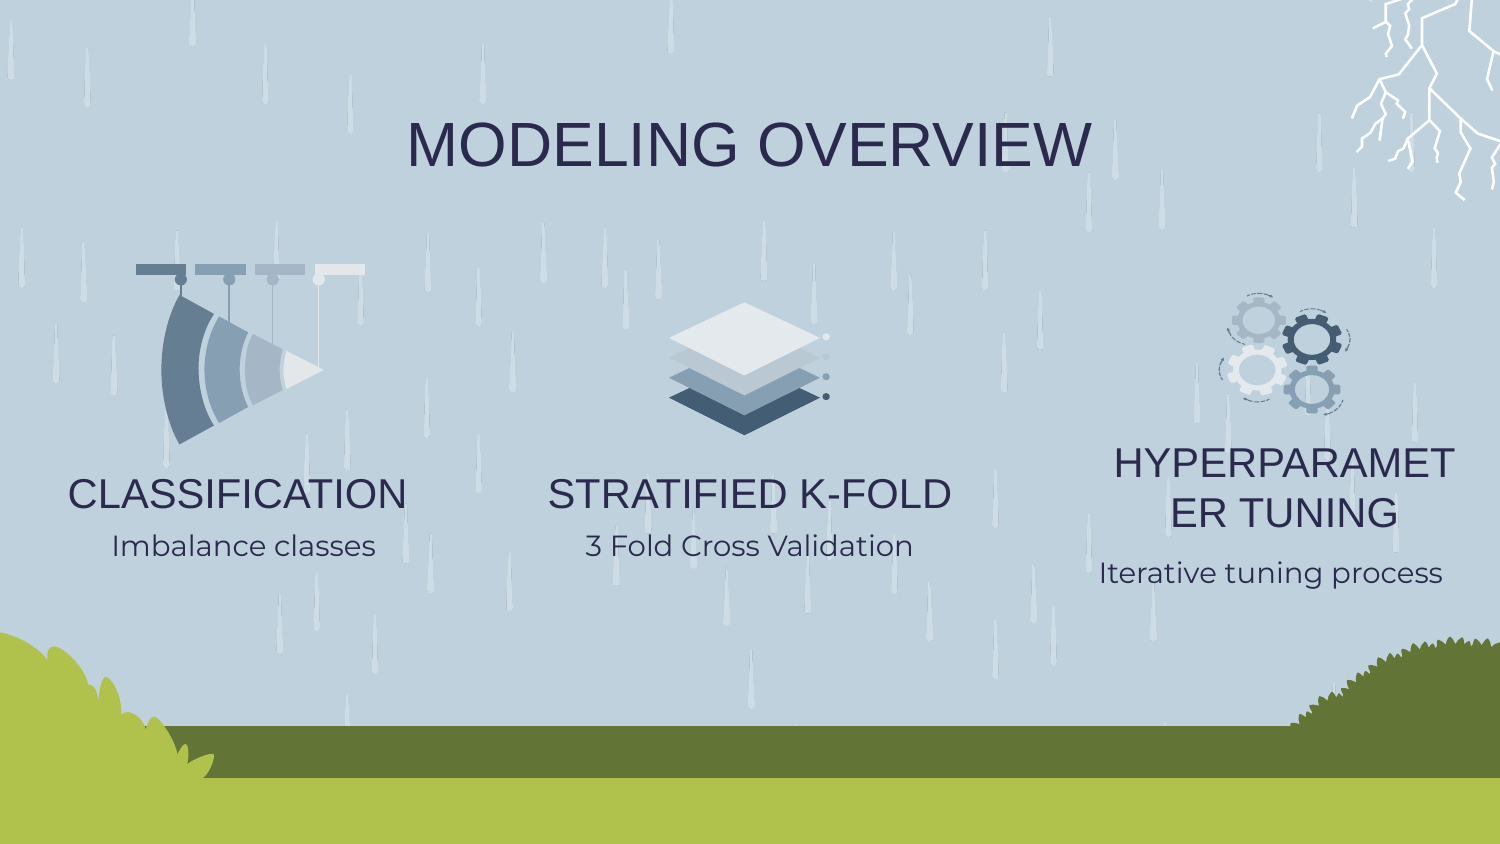

# MODELING OVERVIEW

CLASSIFICATION
STRATIFIED K-FOLD
HYPERPARAMETER TUNING
Imbalance classes

3 Fold Cross Validation
Iterative tuning process